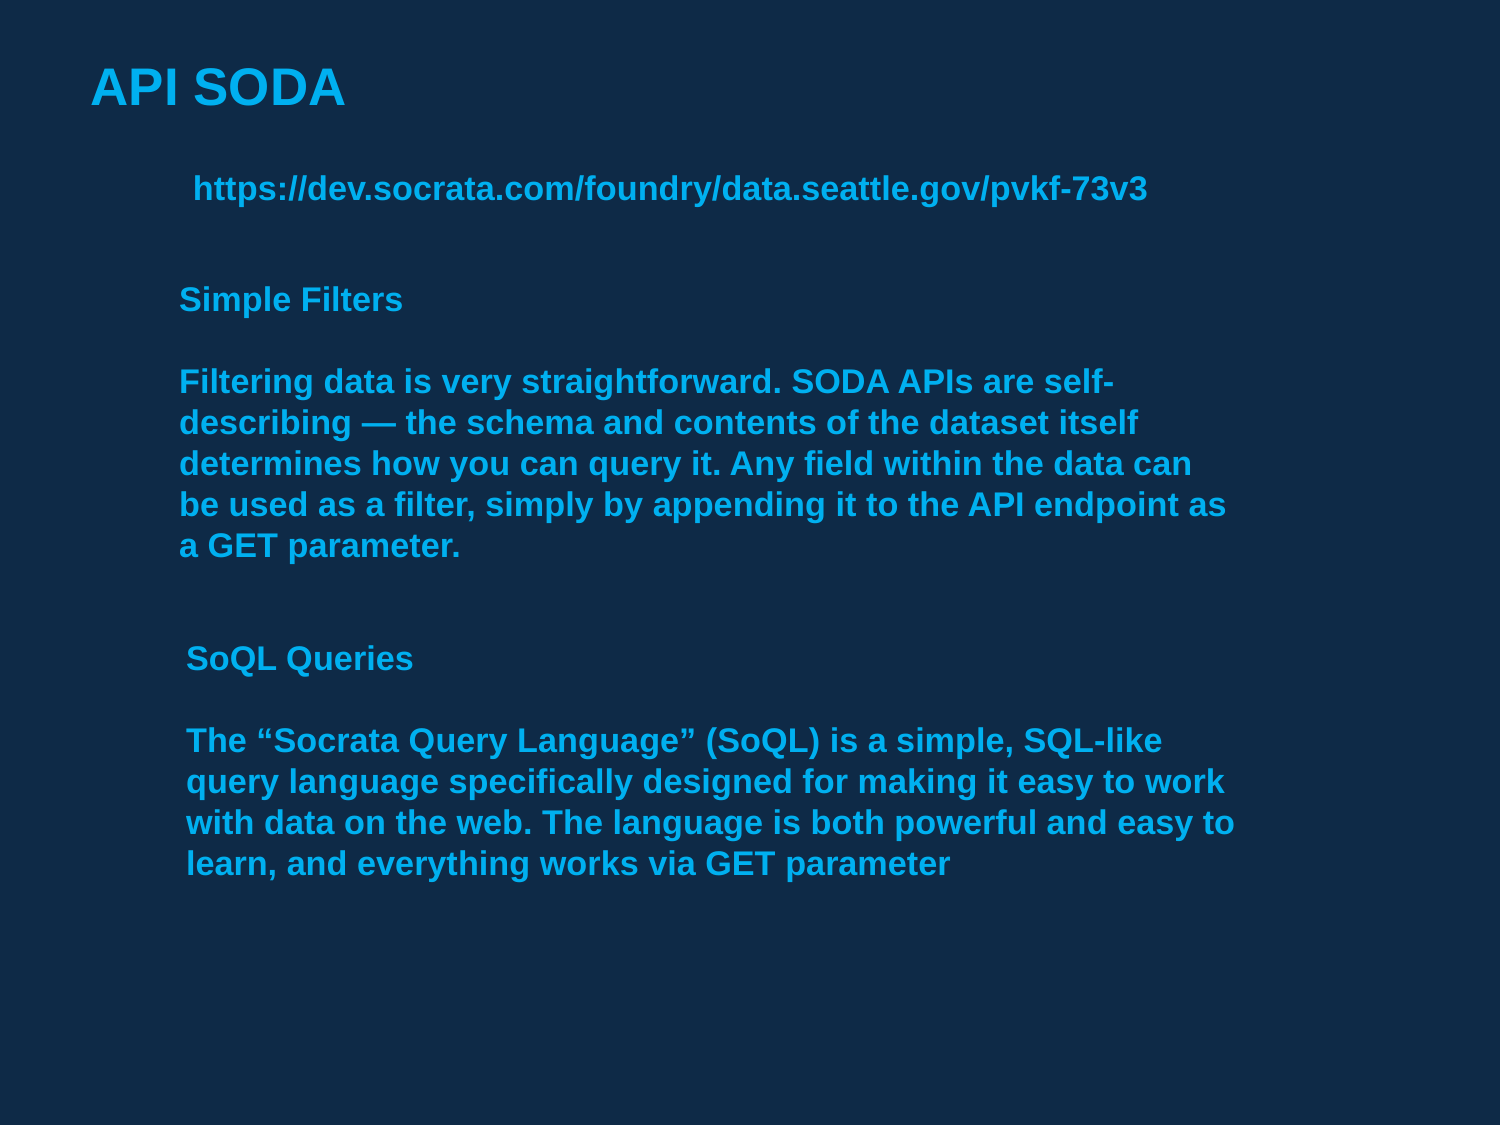

API SODA
https://dev.socrata.com/foundry/data.seattle.gov/pvkf-73v3
Simple Filters

Filtering data is very straightforward. SODA APIs are self-describing — the schema and contents of the dataset itself determines how you can query it. Any field within the data can be used as a filter, simply by appending it to the API endpoint as a GET parameter.
SoQL Queries

The “Socrata Query Language” (SoQL) is a simple, SQL-like query language specifically designed for making it easy to work with data on the web. The language is both powerful and easy to learn, and everything works via GET parameter